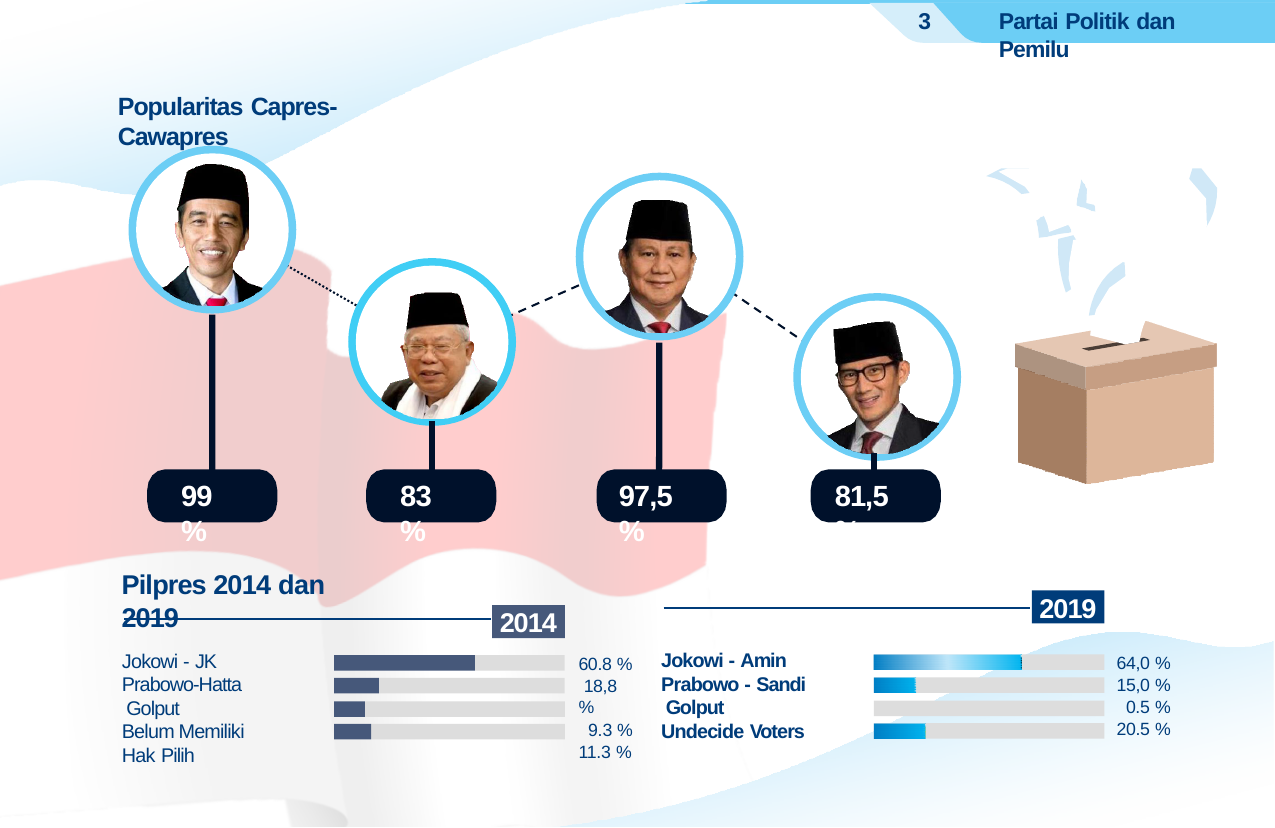

3
Partai Politik dan Pemilu
Popularitas Capres-Cawapres

99 %
83 %
97,5 %
81,5 %
Pilpres 2014 dan 2019
2019
2014

Jokowi - Amin  Prabowo - Sandi  Golput  Undecide Voters
Jokowi - JK  Prabowo-Hatta  Golput
Belum Memiliki Hak Pilih
64,0 %
15,0 %
0.5 %
20.5 %
60.8 %  18,8 %
9.3 %
11.3 %